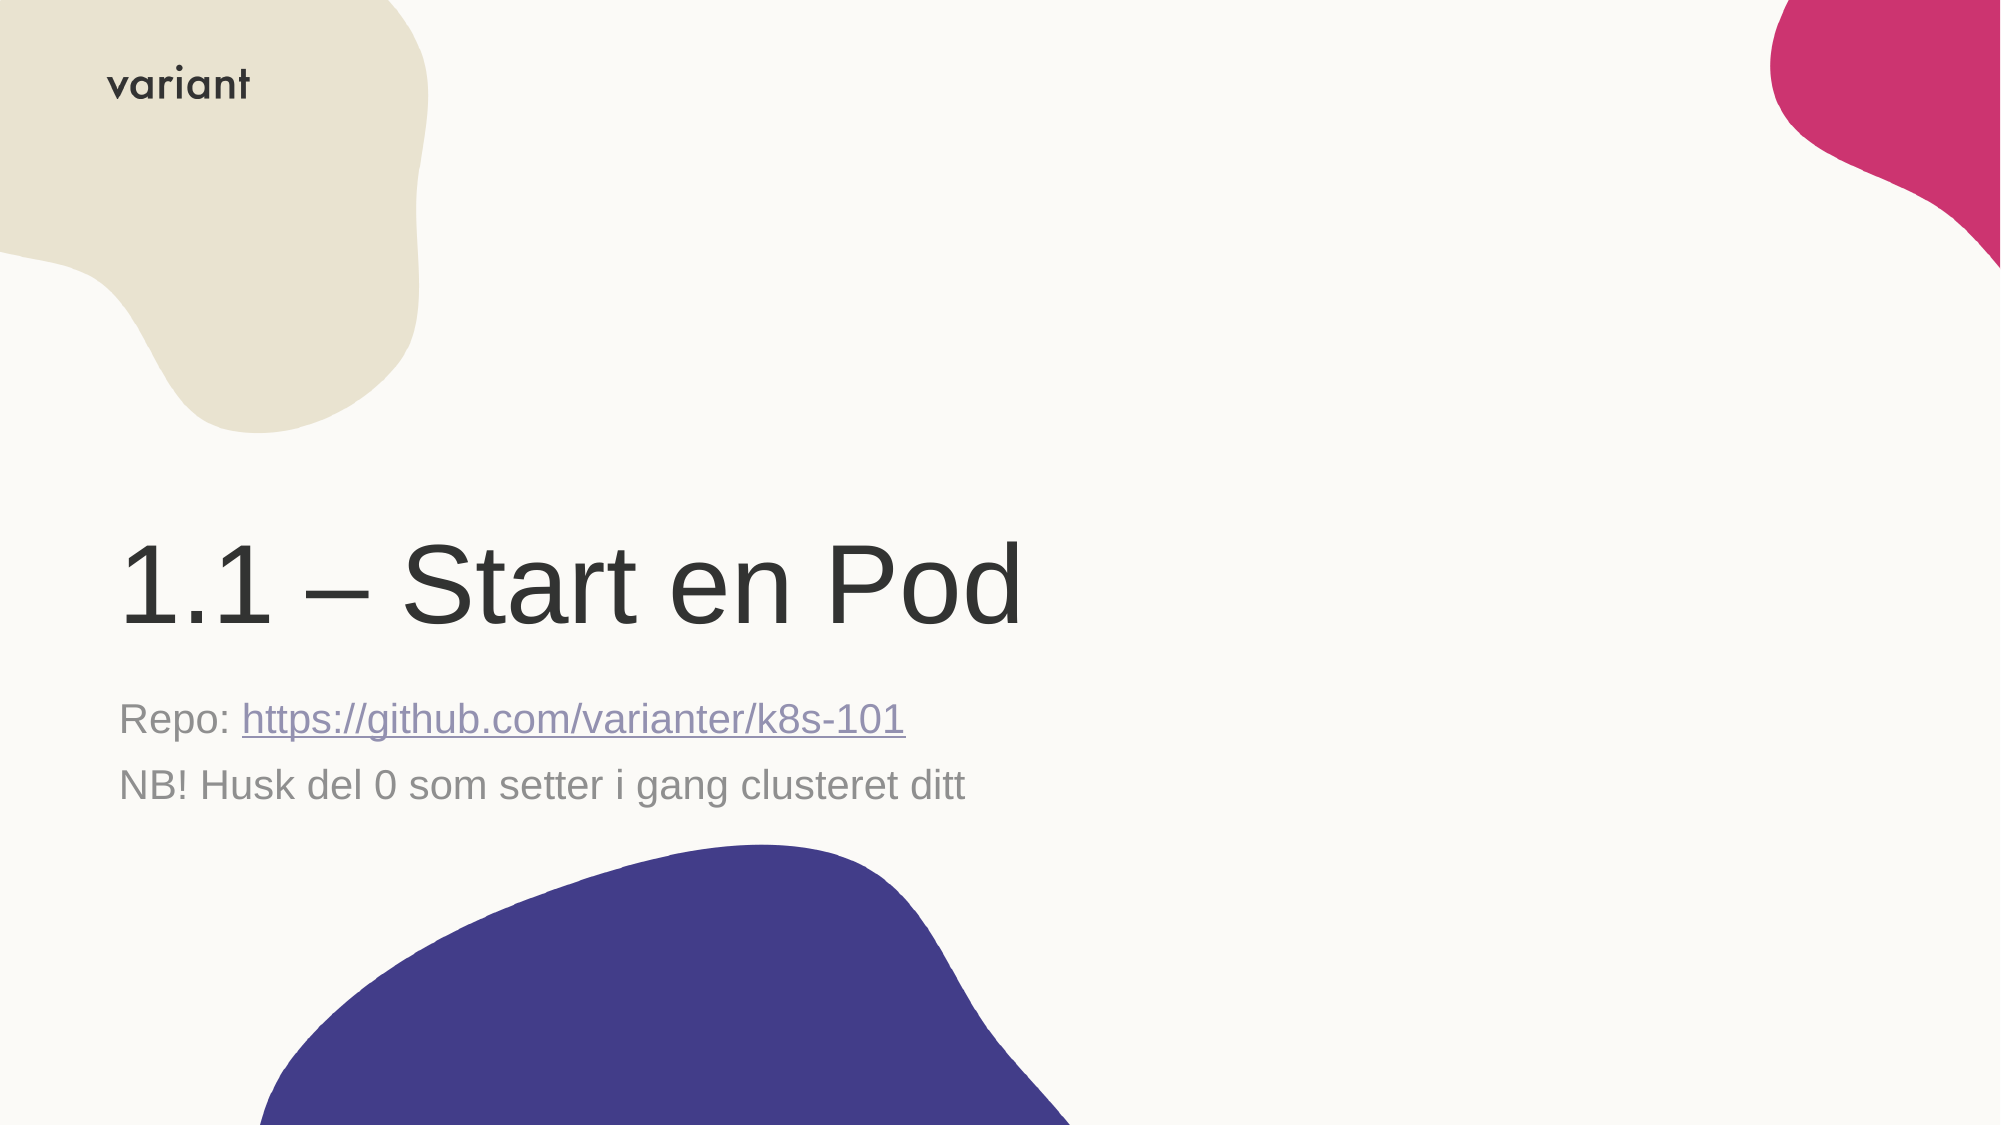

# 1.1 – Start en Pod
Repo: https://github.com/varianter/k8s-101
NB! Husk del 0 som setter i gang clusteret ditt